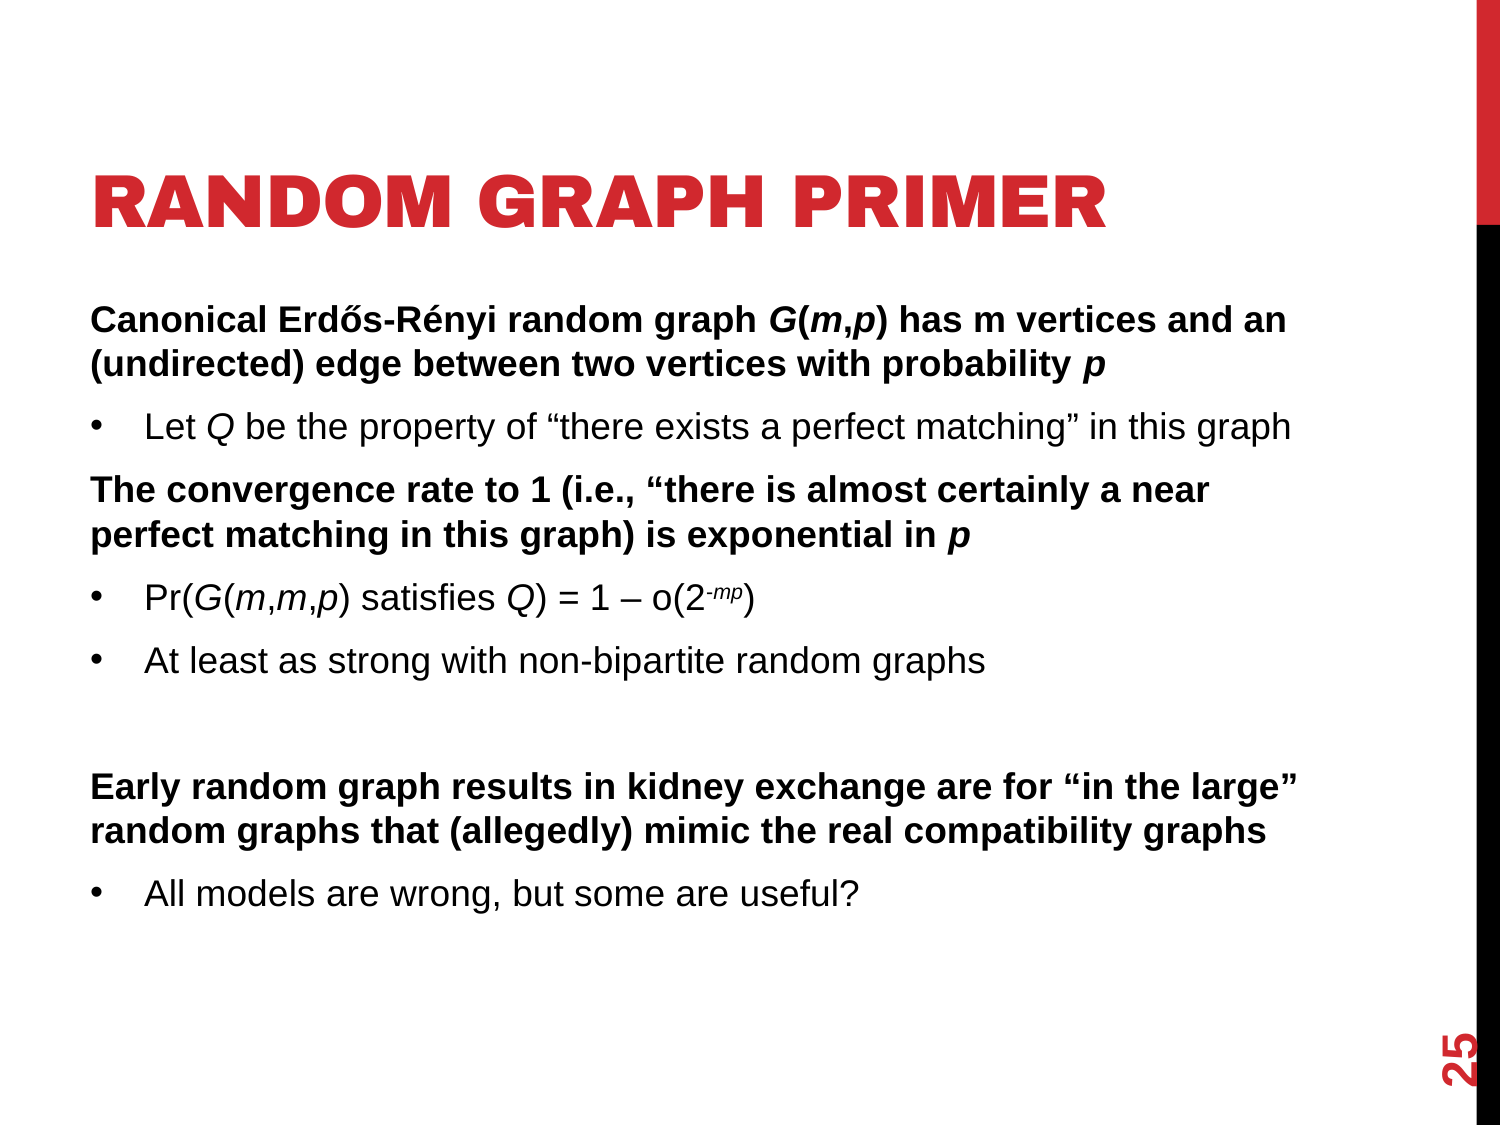

# Random graph Primer
Canonical Erdős-Rényi random graph G(m,p) has m vertices and an (undirected) edge between two vertices with probability p
Let Q be the property of “there exists a perfect matching” in this graph
The convergence rate to 1 (i.e., “there is almost certainly a near perfect matching in this graph) is exponential in p
Pr(G(m,m,p) satisfies Q) = 1 – o(2-mp)
At least as strong with non-bipartite random graphs

Early random graph results in kidney exchange are for “in the large” random graphs that (allegedly) mimic the real compatibility graphs
All models are wrong, but some are useful?
25